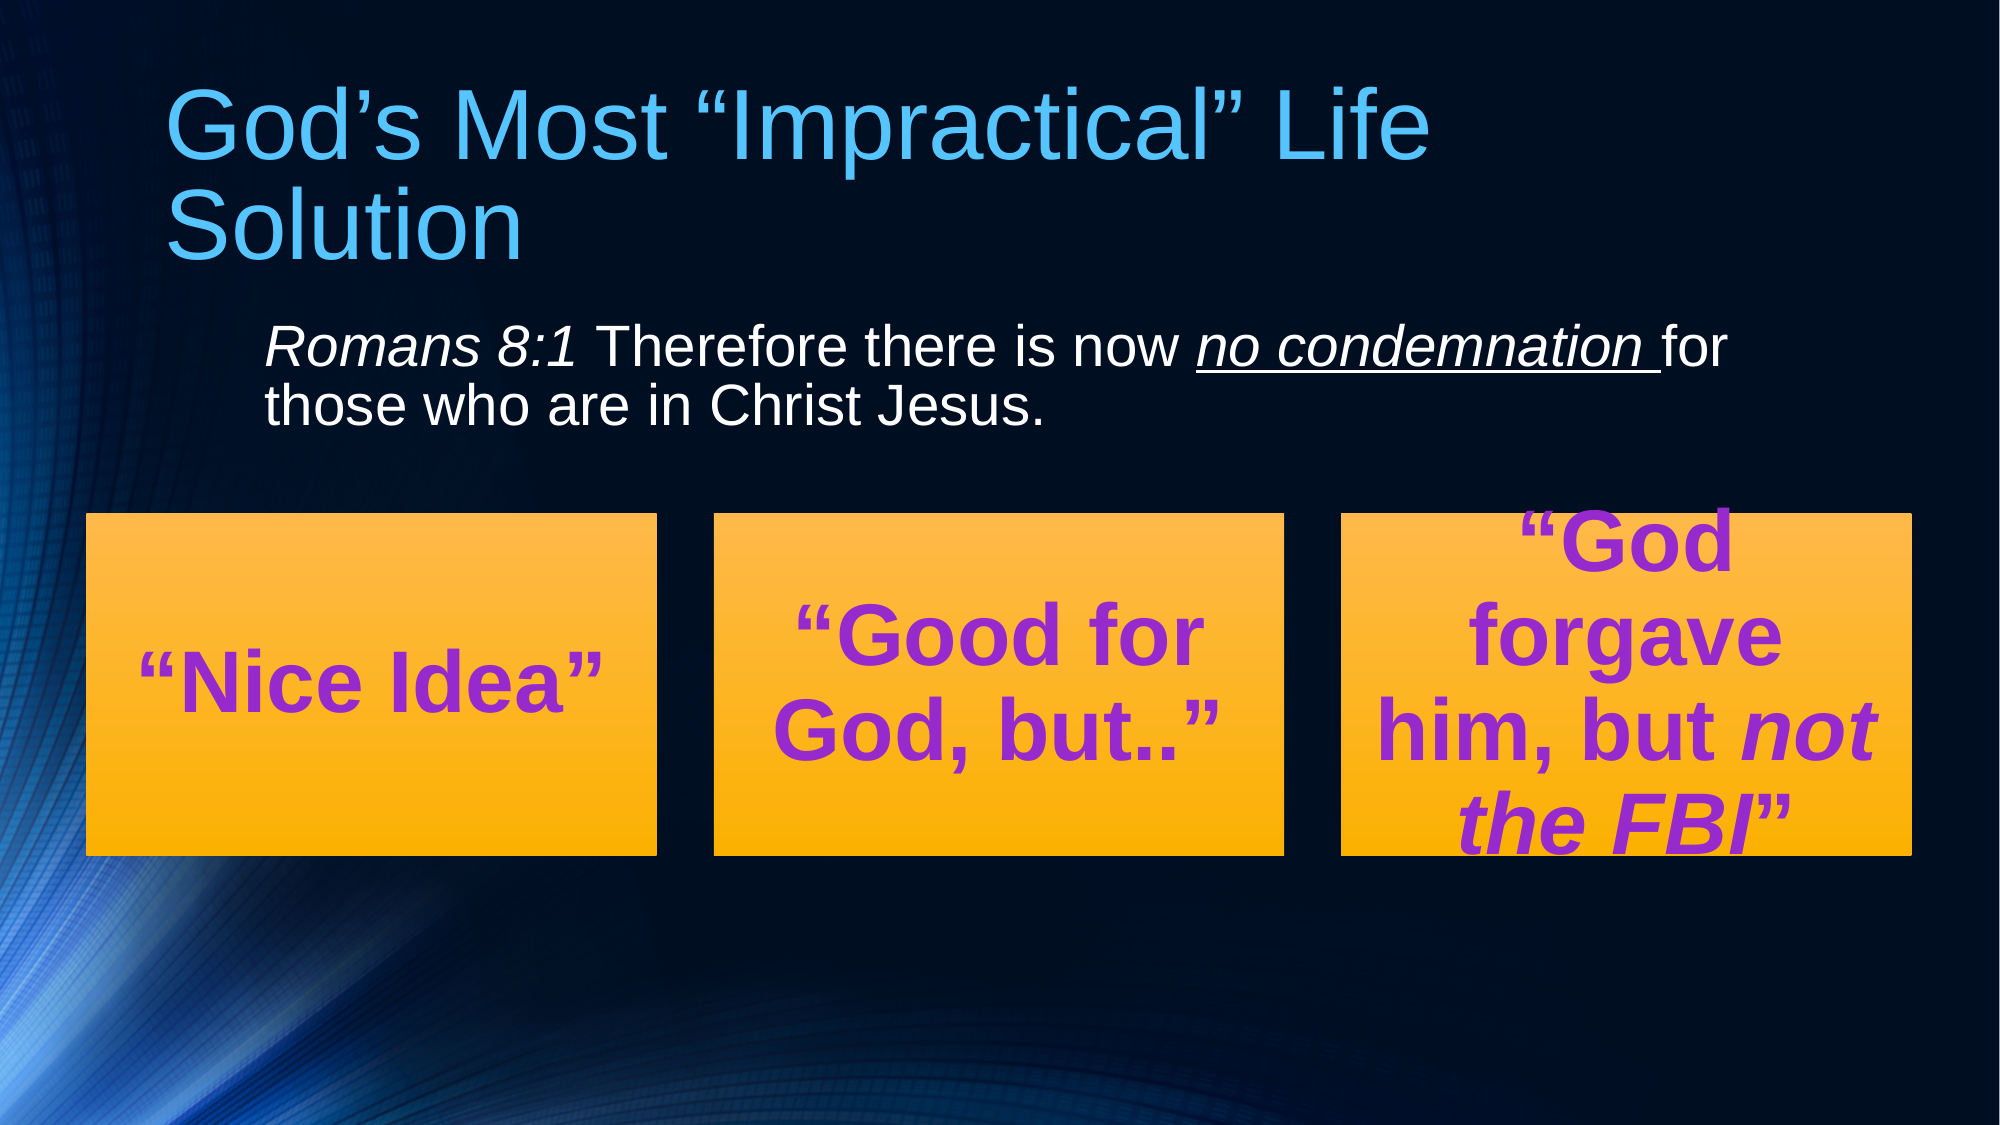

# God’s Most “Impractical” Life Solution
Romans 8:1 Therefore there is now no condemnation for those who are in Christ Jesus.

“Nice Idea”
“Good for God, but..”
“God forgave him, but not the FBI”